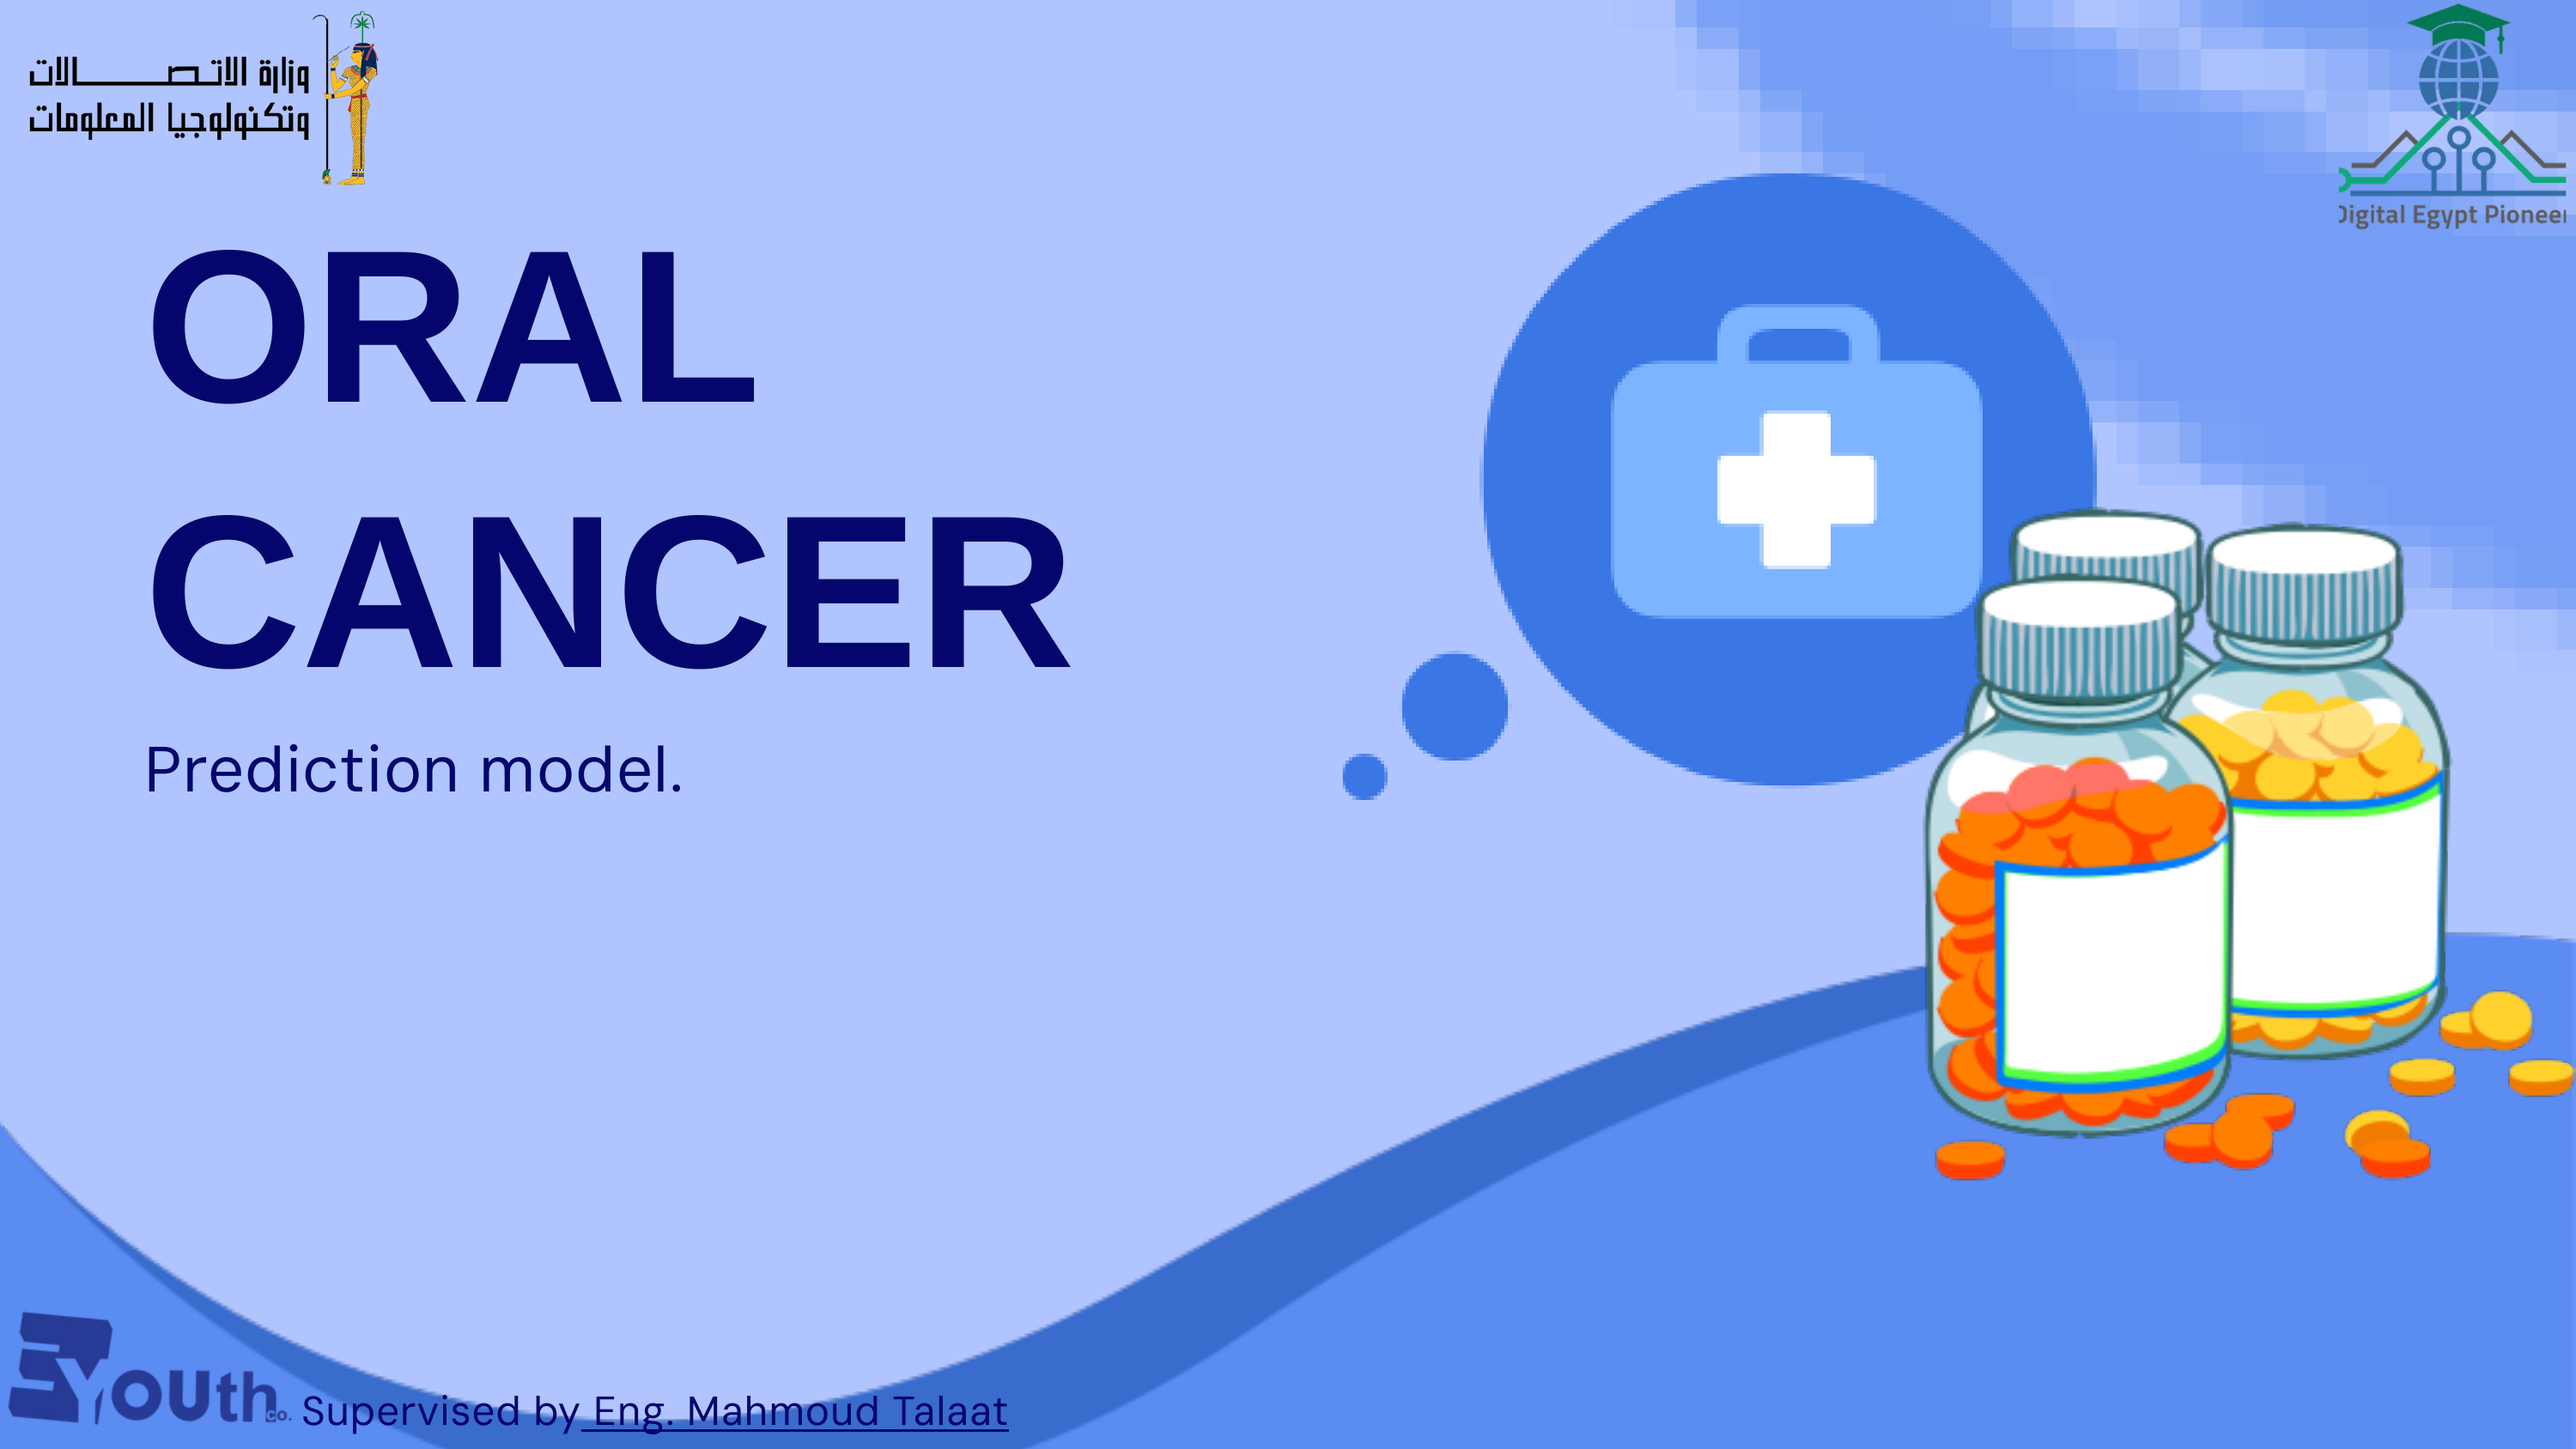

ORAL
CANCER

Prediction model.

Supervised by Eng. Mahmoud Talaat